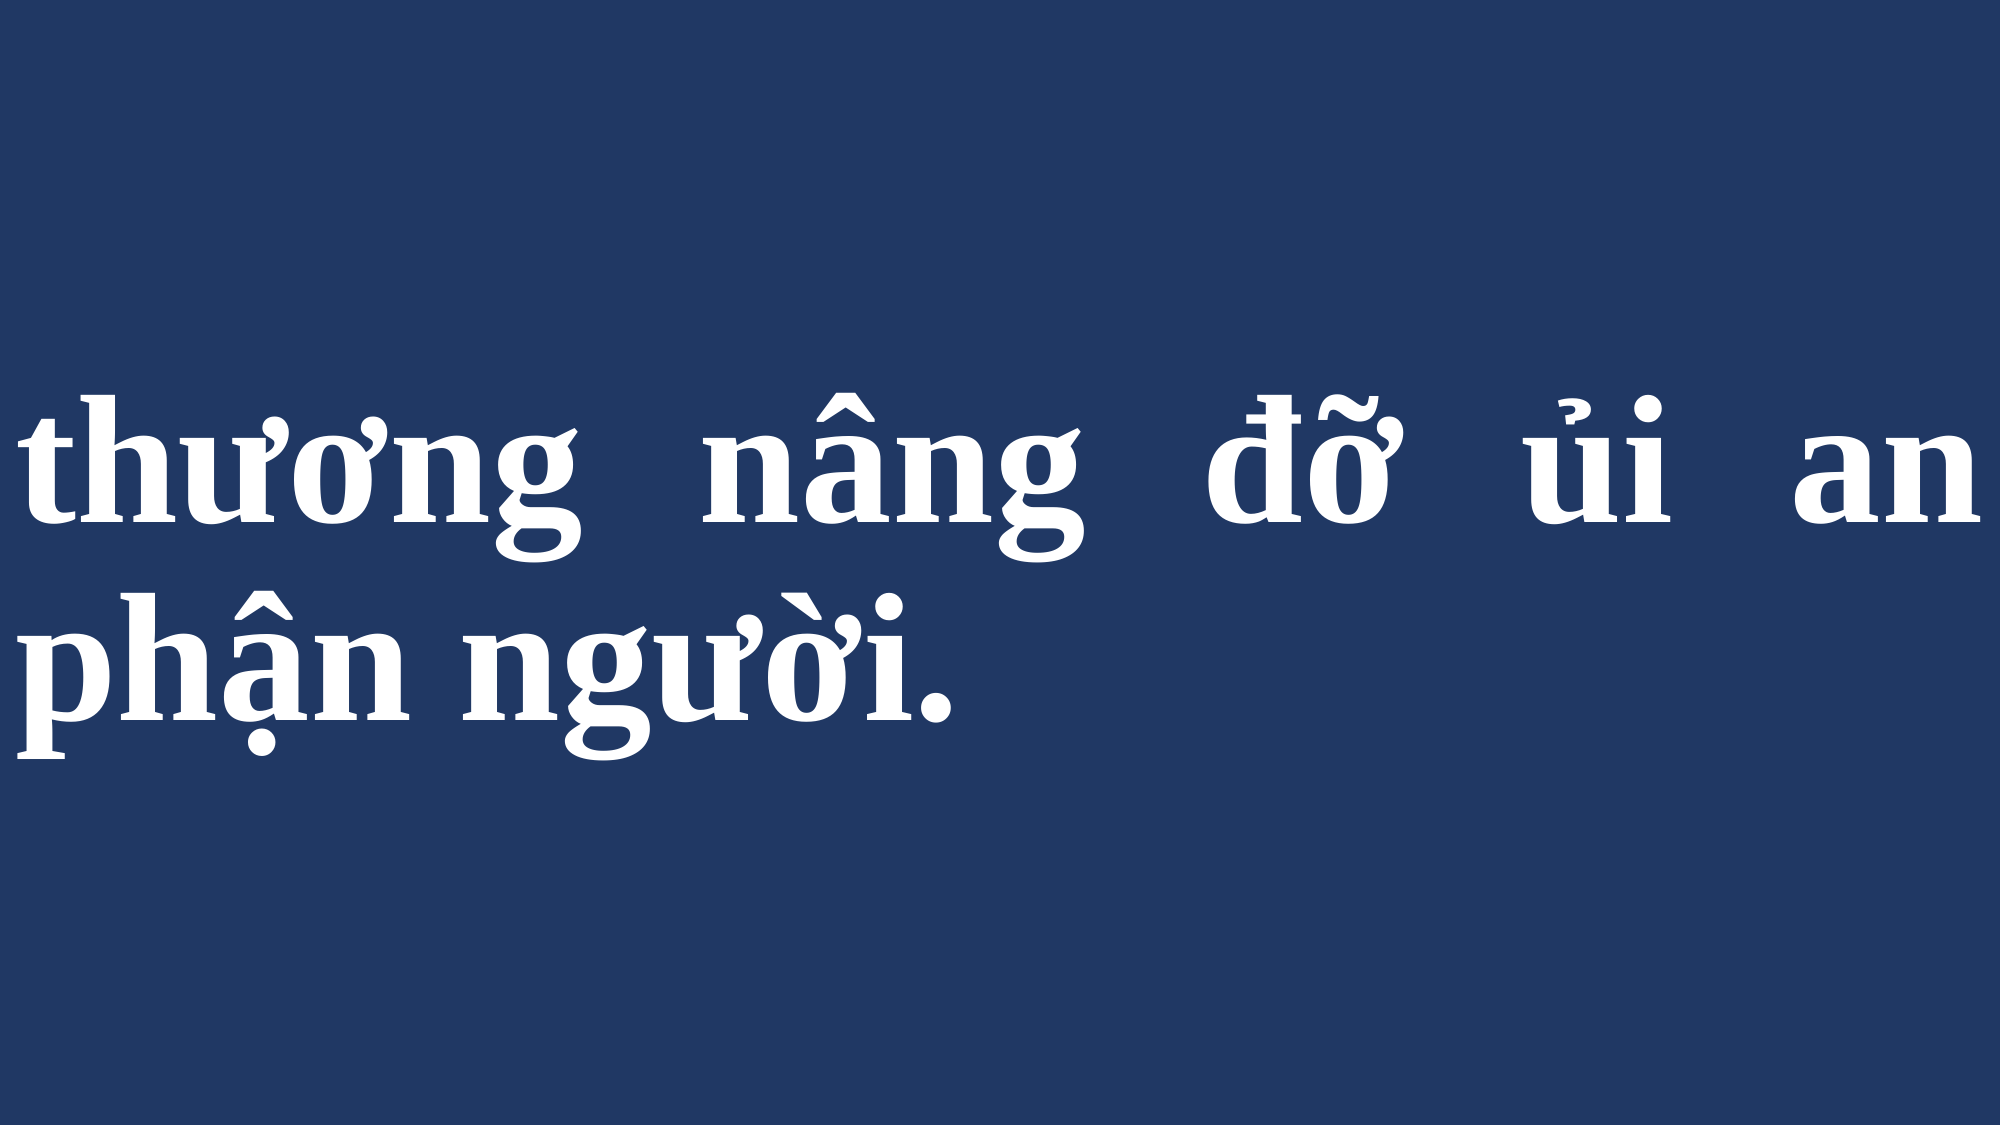

# thương nâng đỡ ủi an phận người.